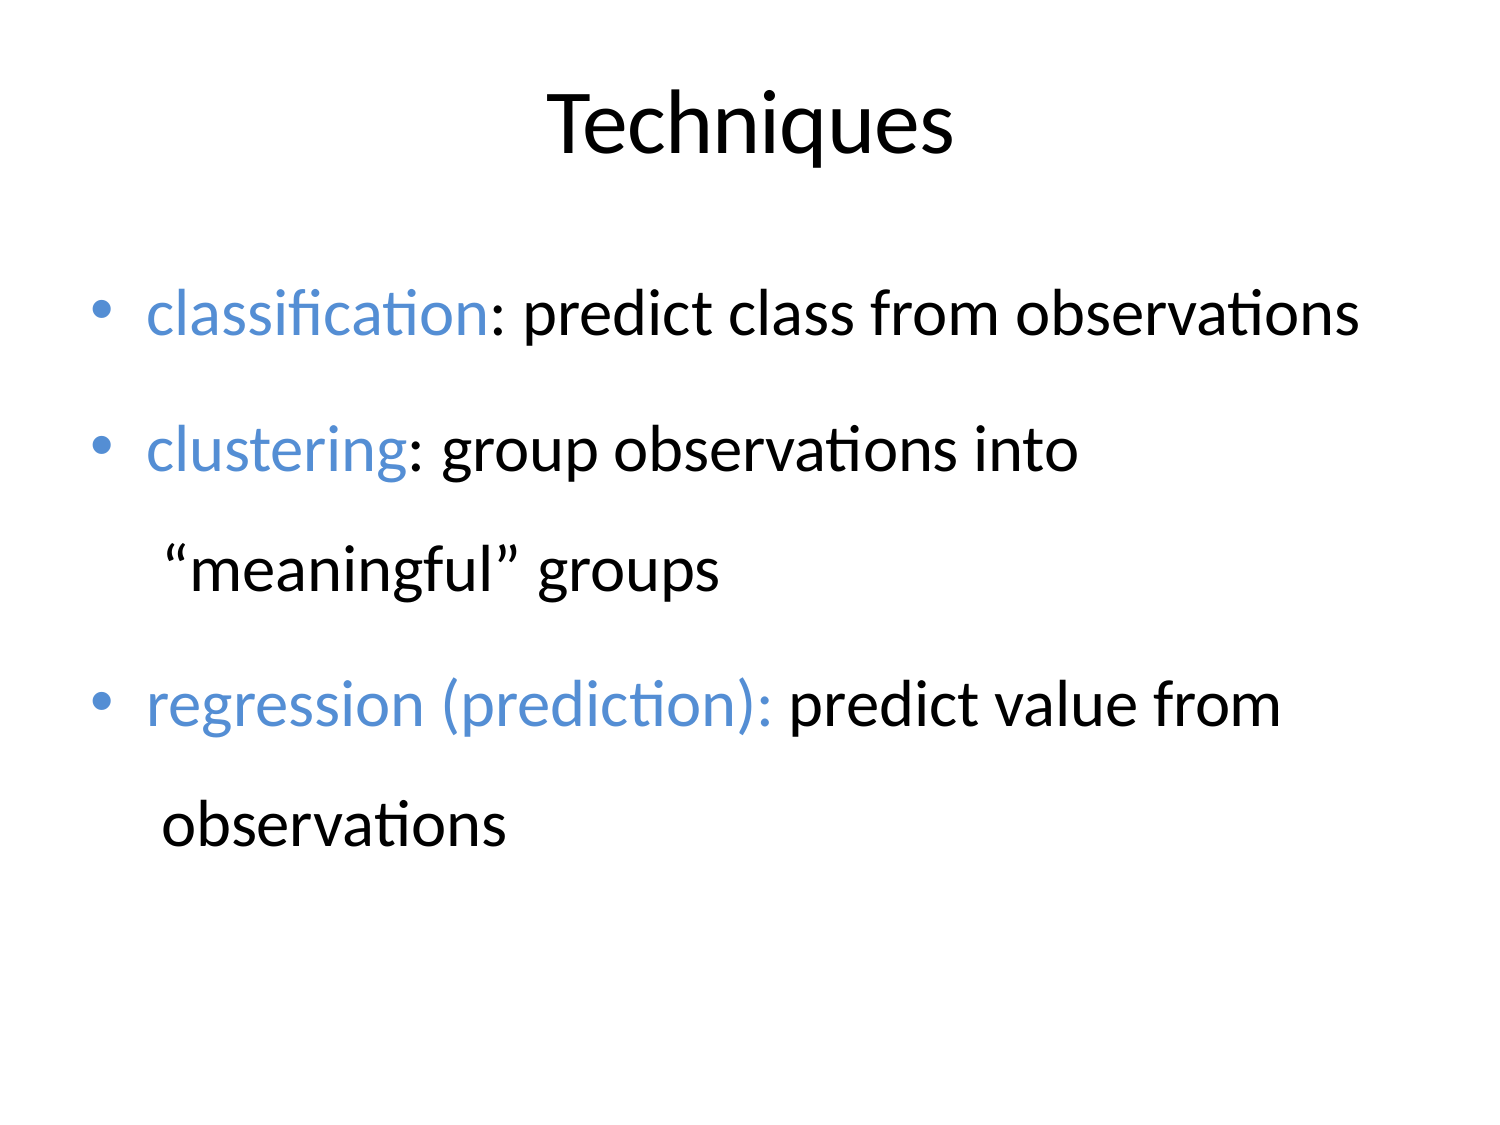

# Techniques
classification: predict class from observations
clustering: group observations into  “meaningful” groups
regression (prediction): predict value from  observations